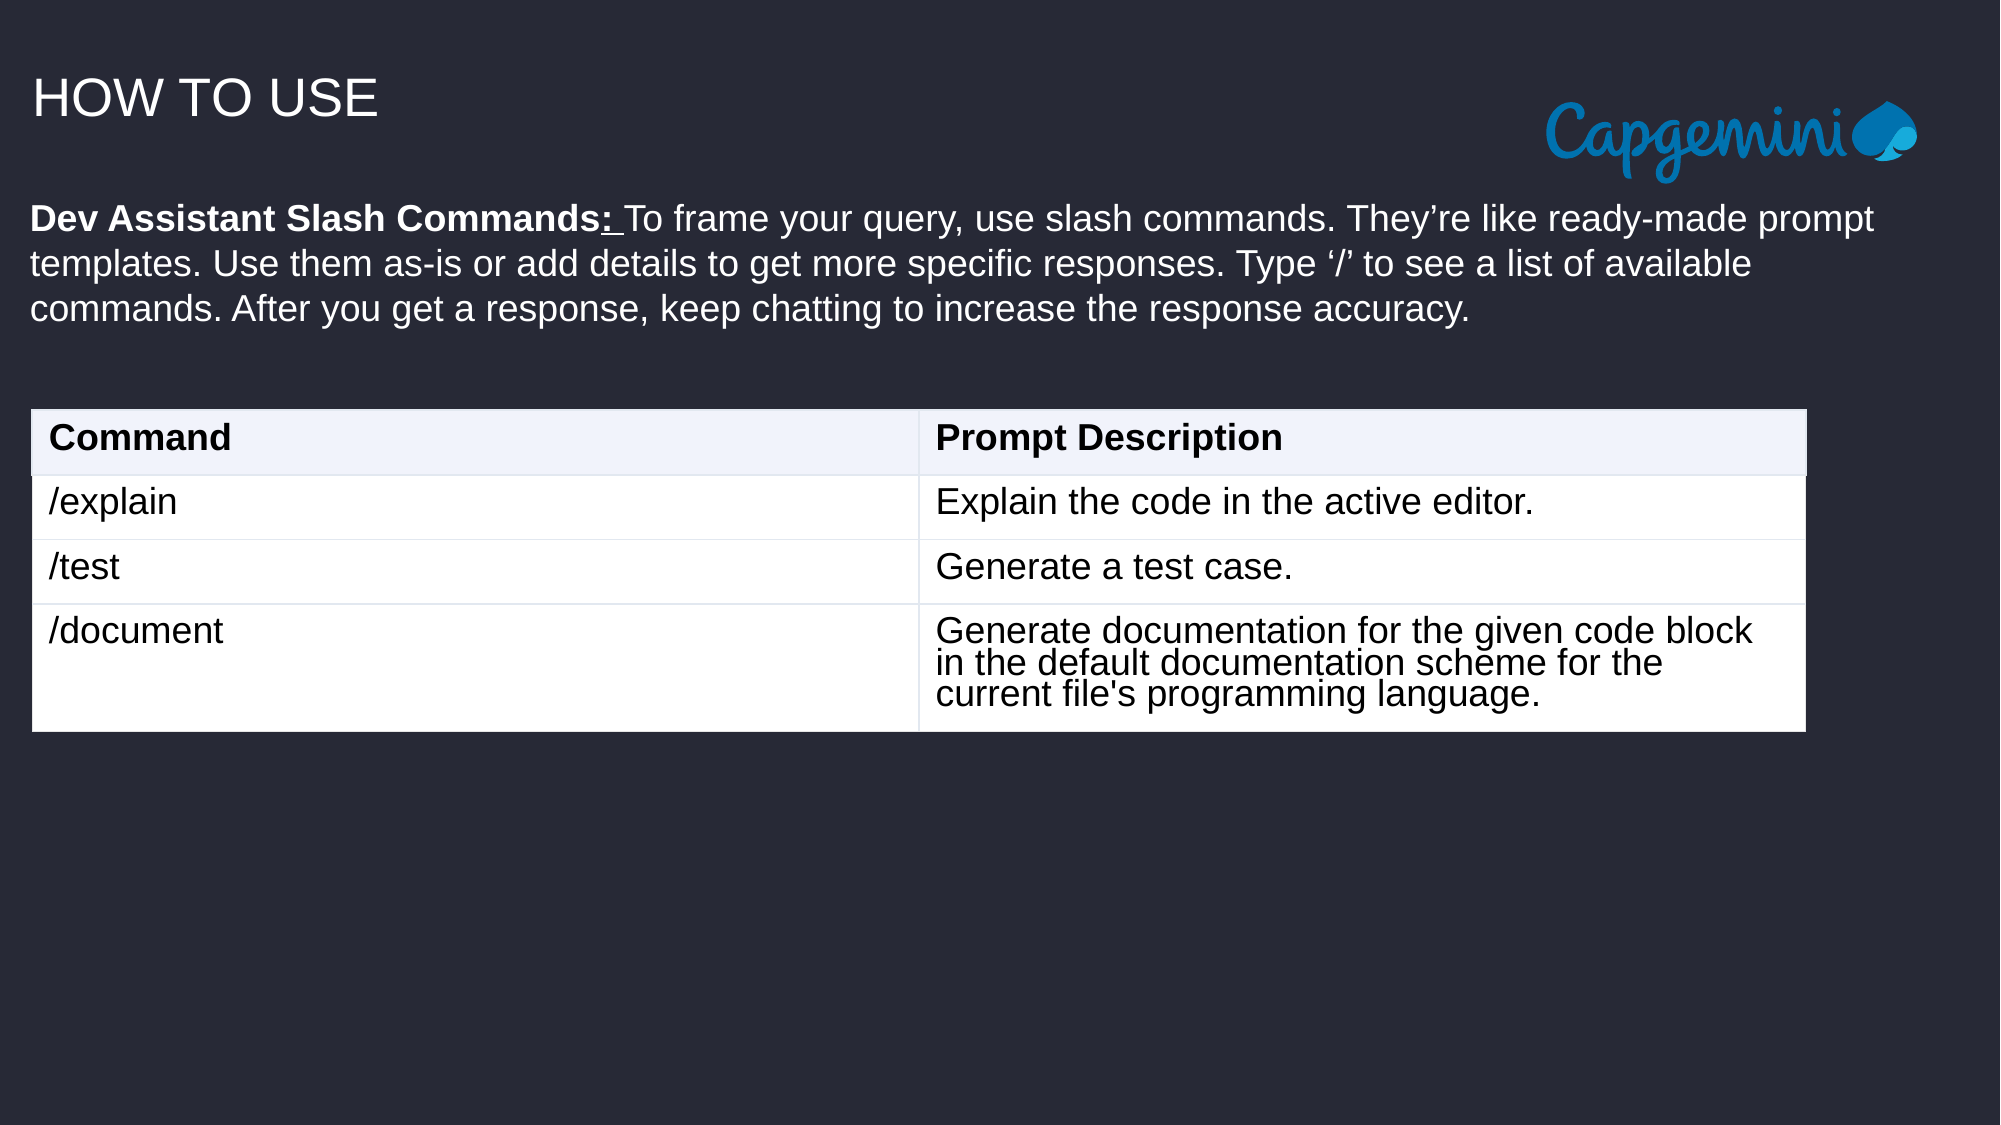

How to USE

Dev Assistant Slash Commands: To frame your query, use slash commands. They’re like ready-made prompt templates. Use them as-is or add details to get more specific responses. Type ‘/’ to see a list of available commands. After you get a response, keep chatting to increase the response accuracy.
| Command | Prompt Description |
| --- | --- |
| /explain | Explain the code in the active editor. |
| /test | Generate a test case. |
| /document | Generate documentation for the given code block in the default documentation scheme for the current file's programming language. |